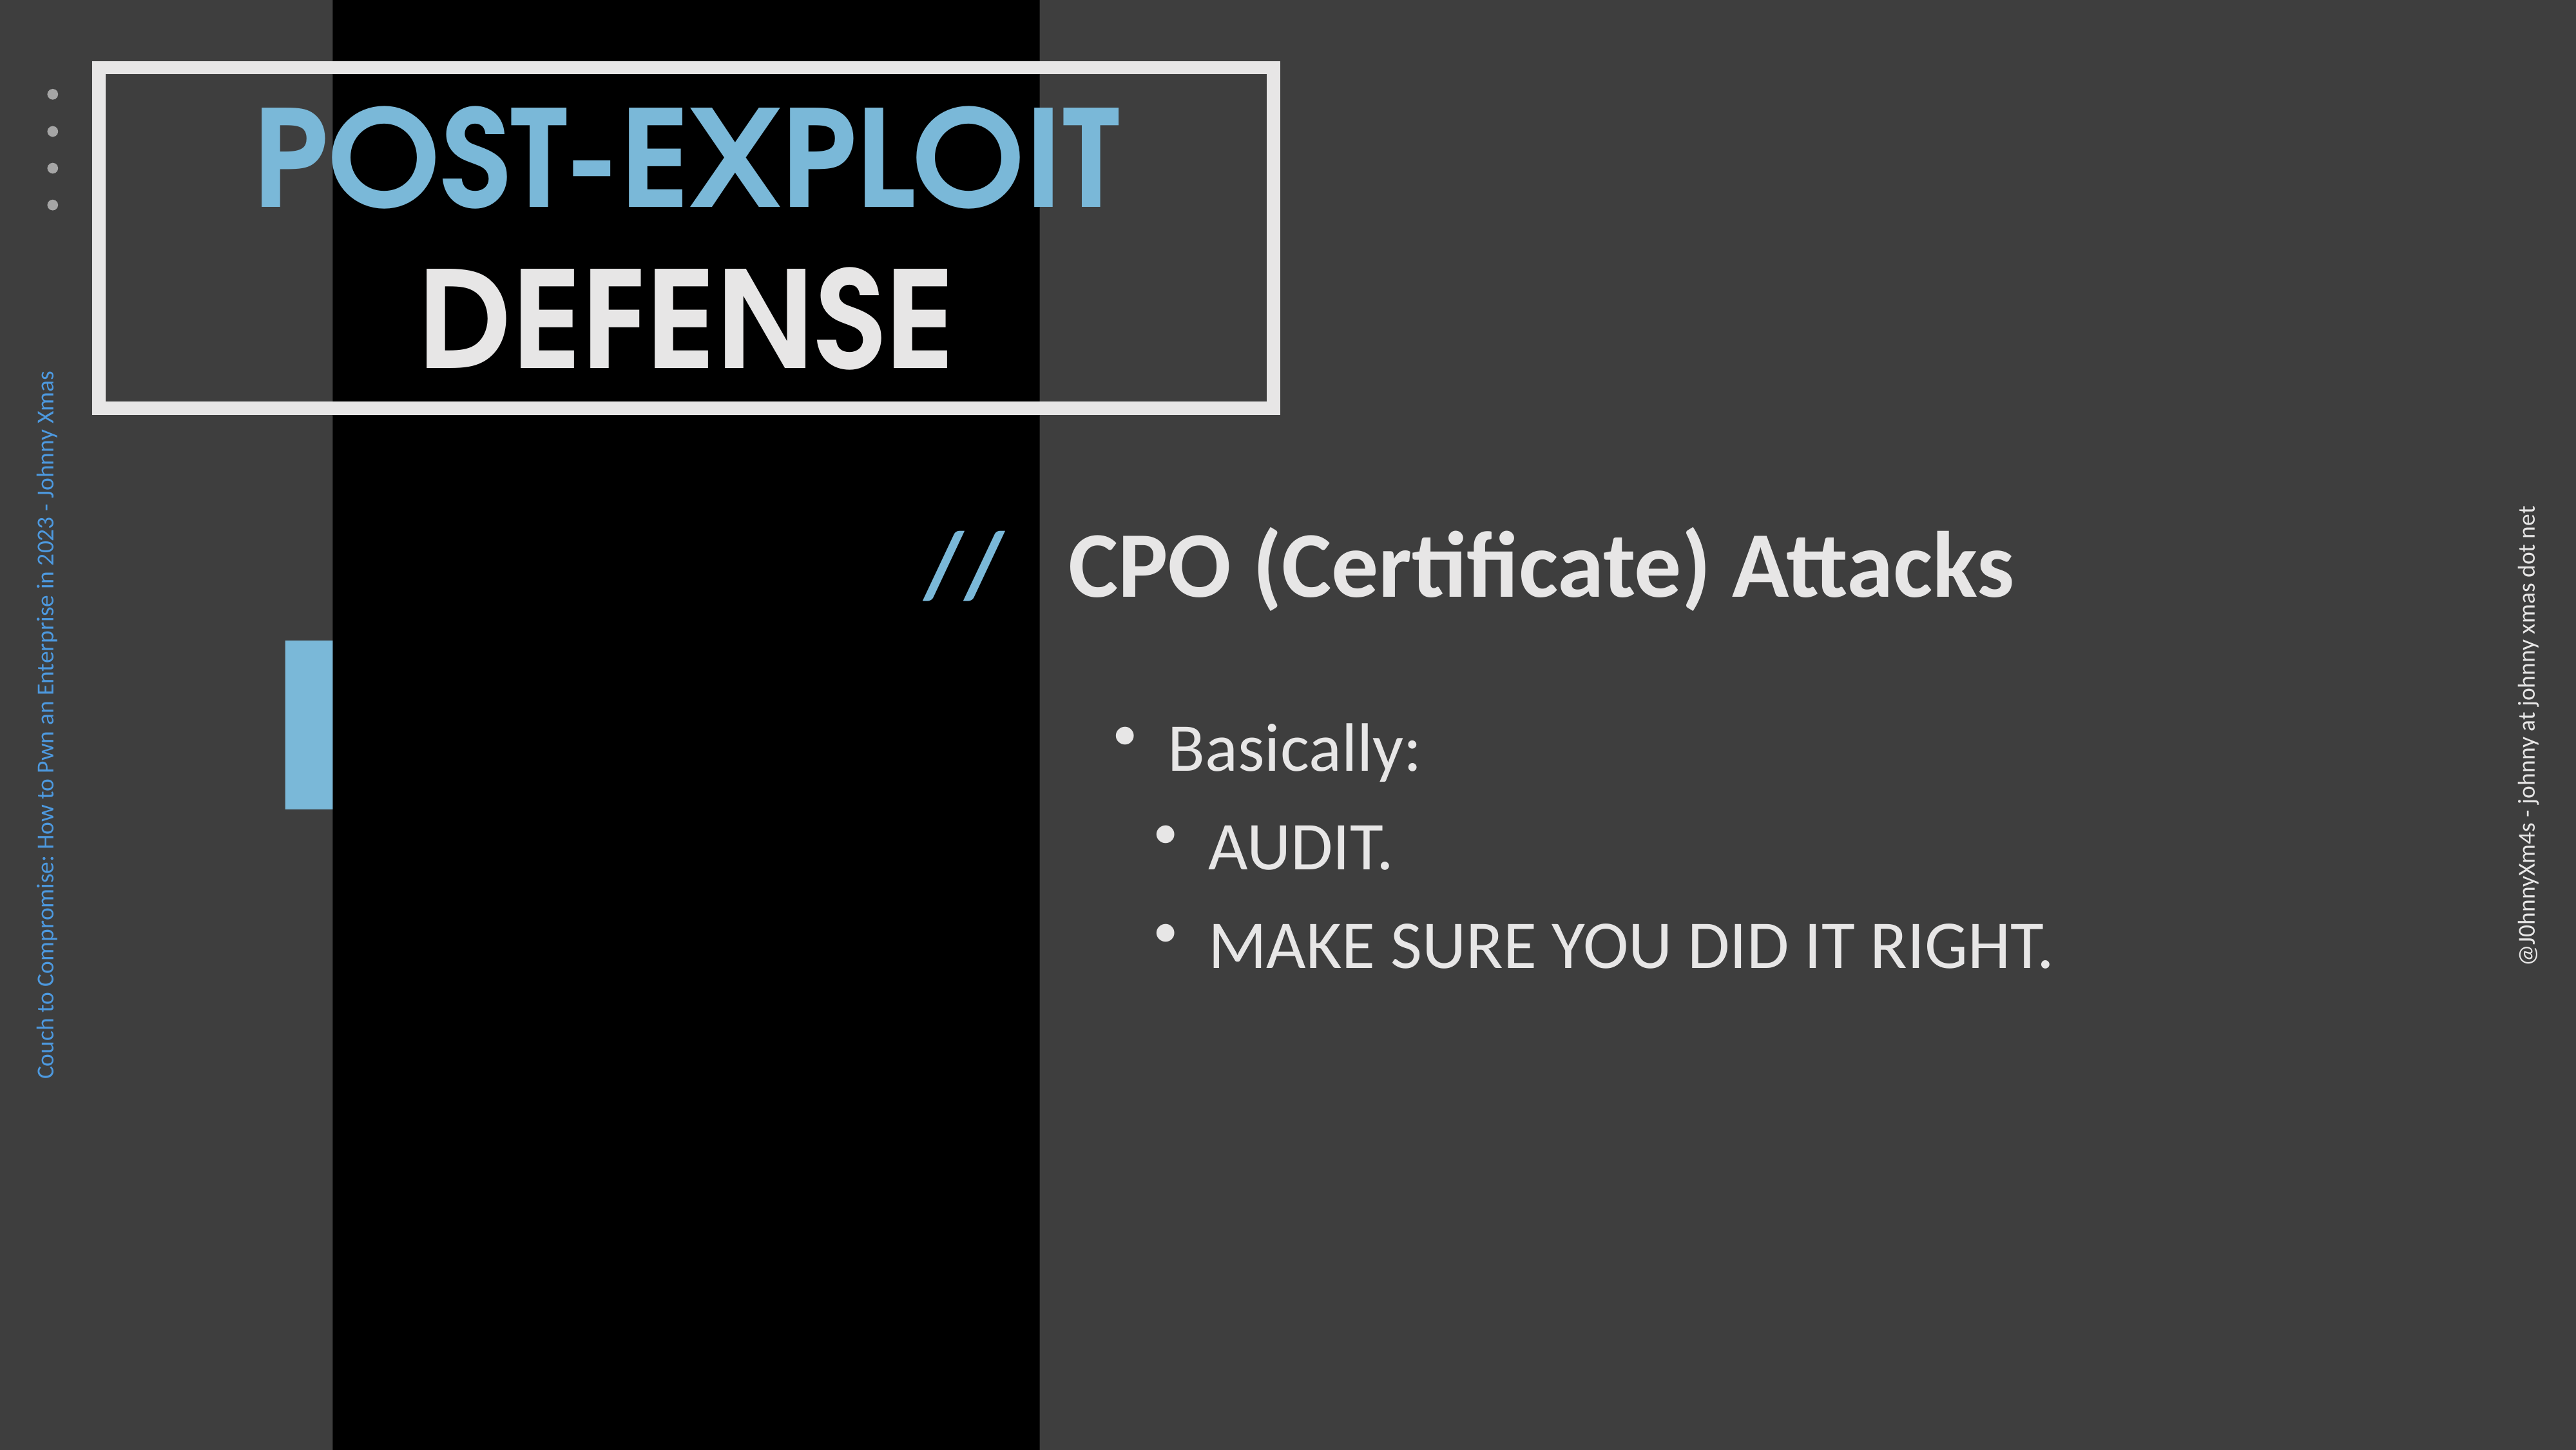

POST-EXPLOIT
DEFENSE
//   CPO (Certificate) Attacks

Basically:
AUDIT.
MAKE SURE YOU DID IT RIGHT.
41